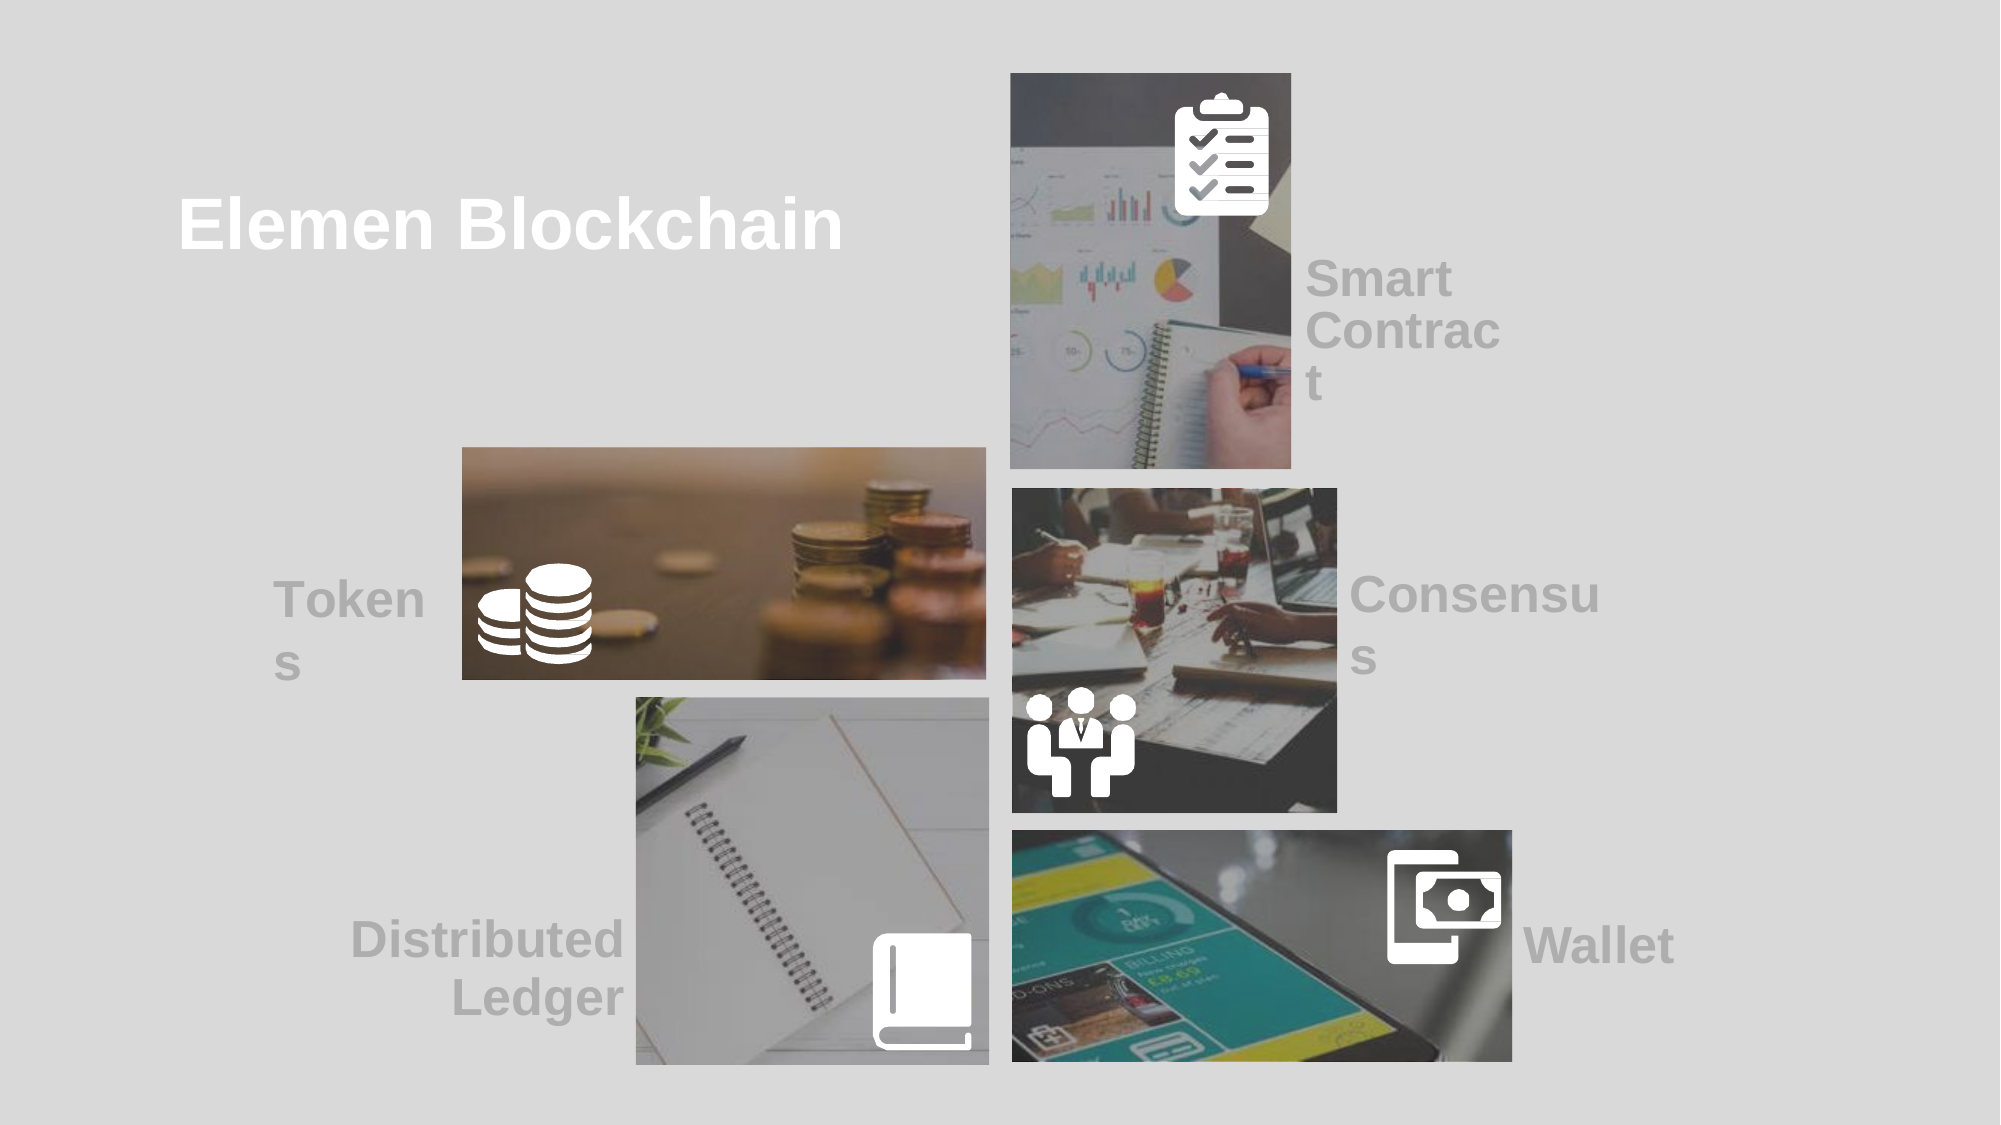

Elemen Blockchain
Smart  Contract

Consensus
Tokens

Distributed
Ledger
Wallet